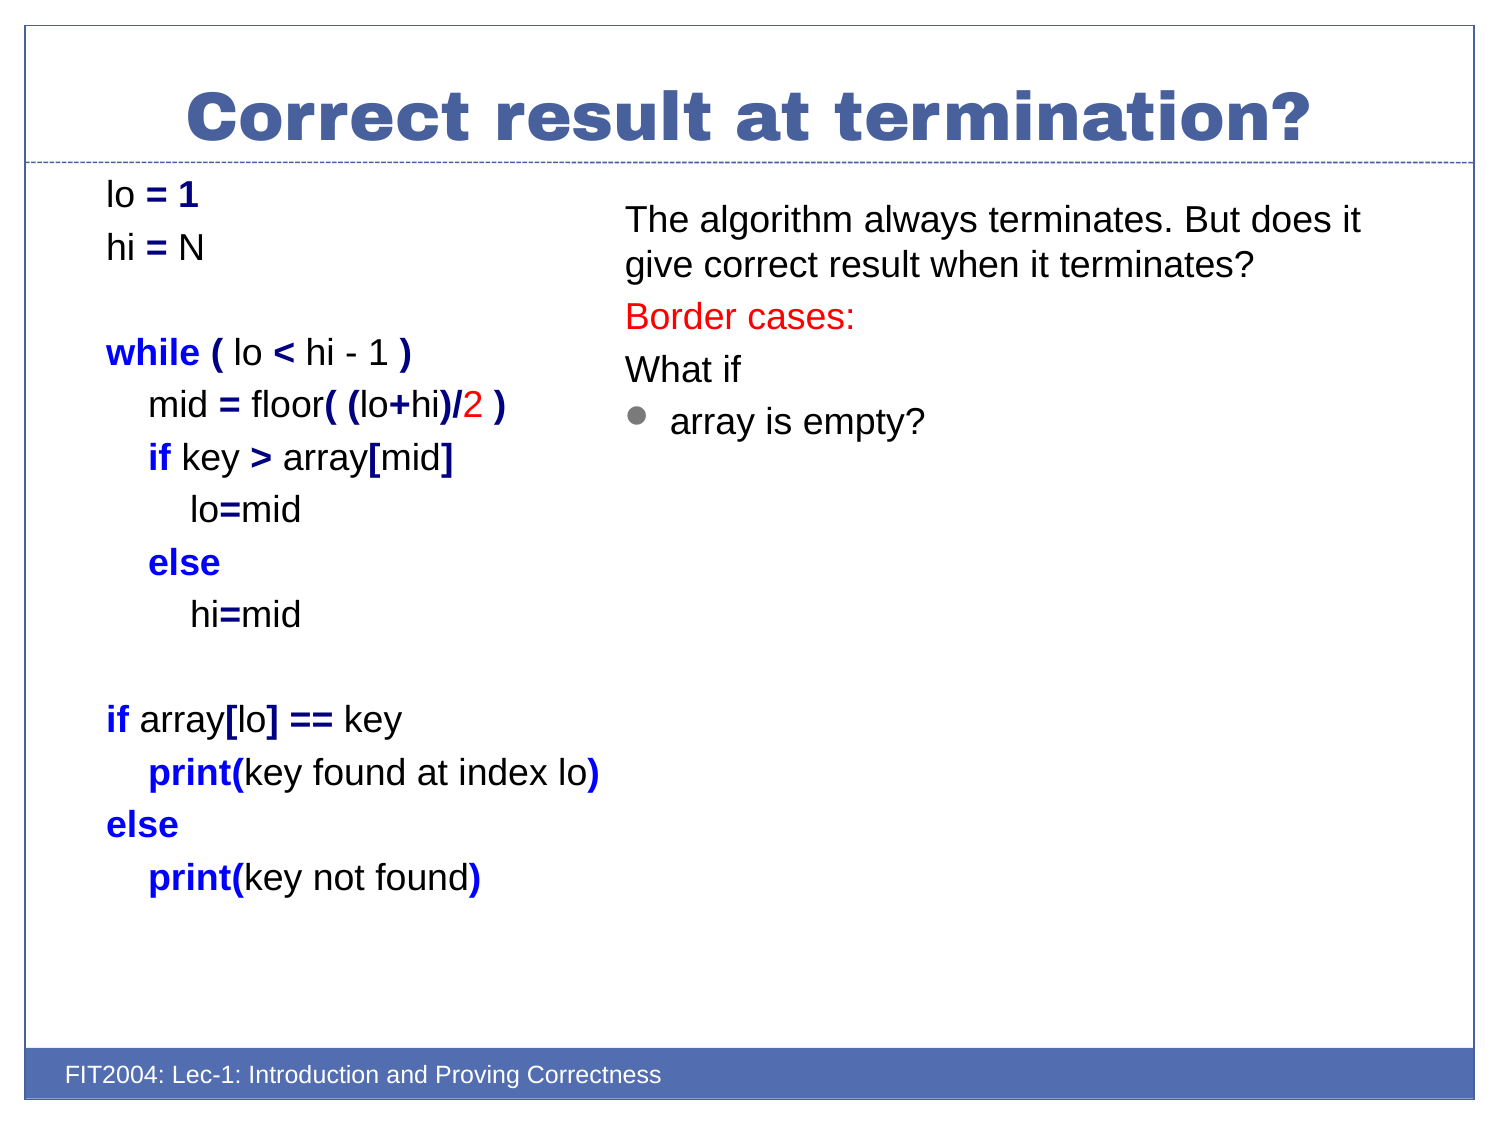

# Correct result at termination?
    lo = 1
    hi = N

    while ( lo < hi - 1 )
        mid = floor( (lo+hi)/2 )
        if key > array[mid]
            lo=mid
        else
            hi=mid

    if array[lo] == key
        print(key found at index lo)
    else
        print(key not found)
The algorithm always terminates. But does it give correct result when it terminates?
Border cases:
What if
array is empty?

FIT2004: Lec-1: Introduction and Proving Correctness